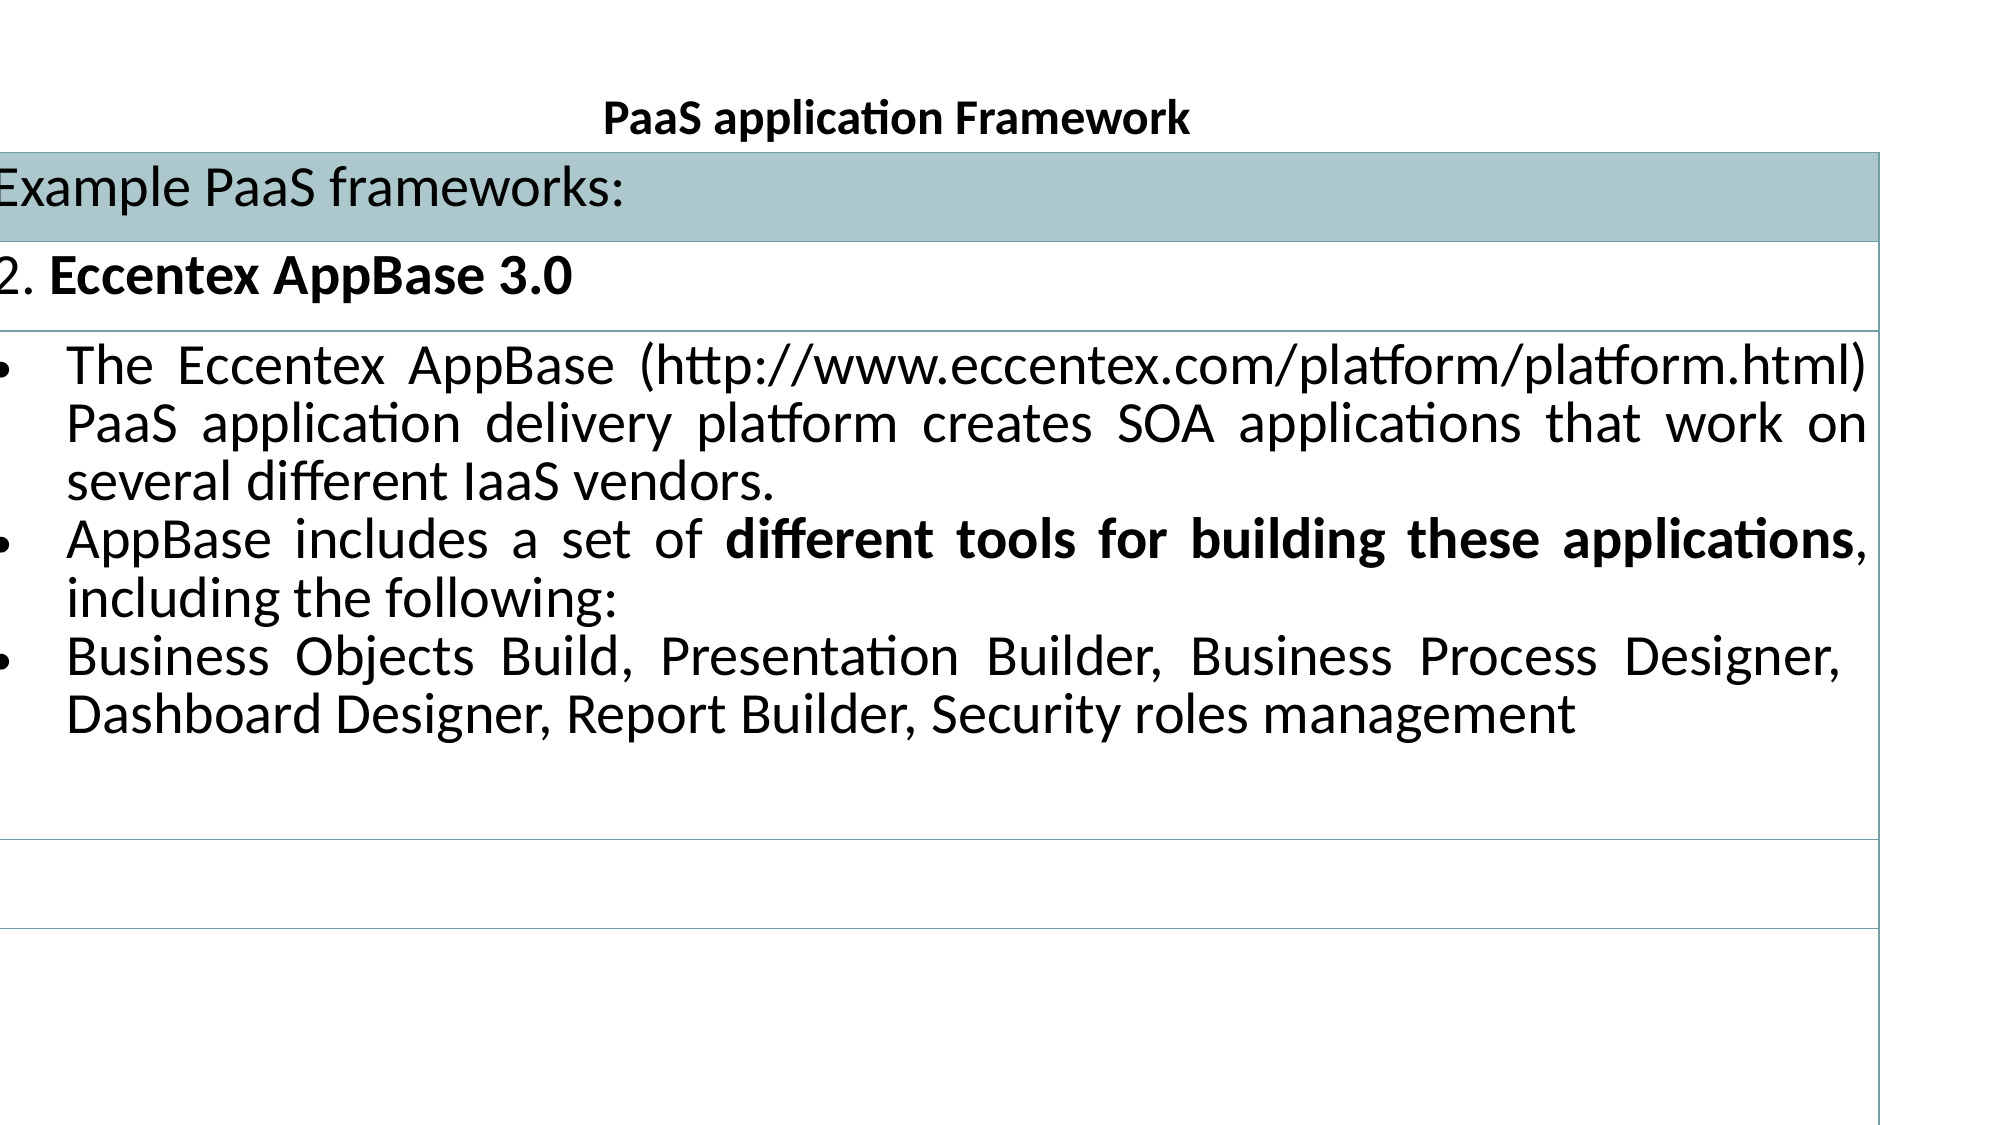

PaaS application Framework
| Example PaaS frameworks: |
| --- |
| 2. Eccentex AppBase 3.0 |
| The Eccentex AppBase (http://www.eccentex.com/platform/platform.html) PaaS application delivery platform creates SOA applications that work on several different IaaS vendors. AppBase includes a set of different tools for building these applications, including the following: Business Objects Build, Presentation Builder, Business Process Designer, Dashboard Designer, Report Builder, Security roles management |
|  |
|  |